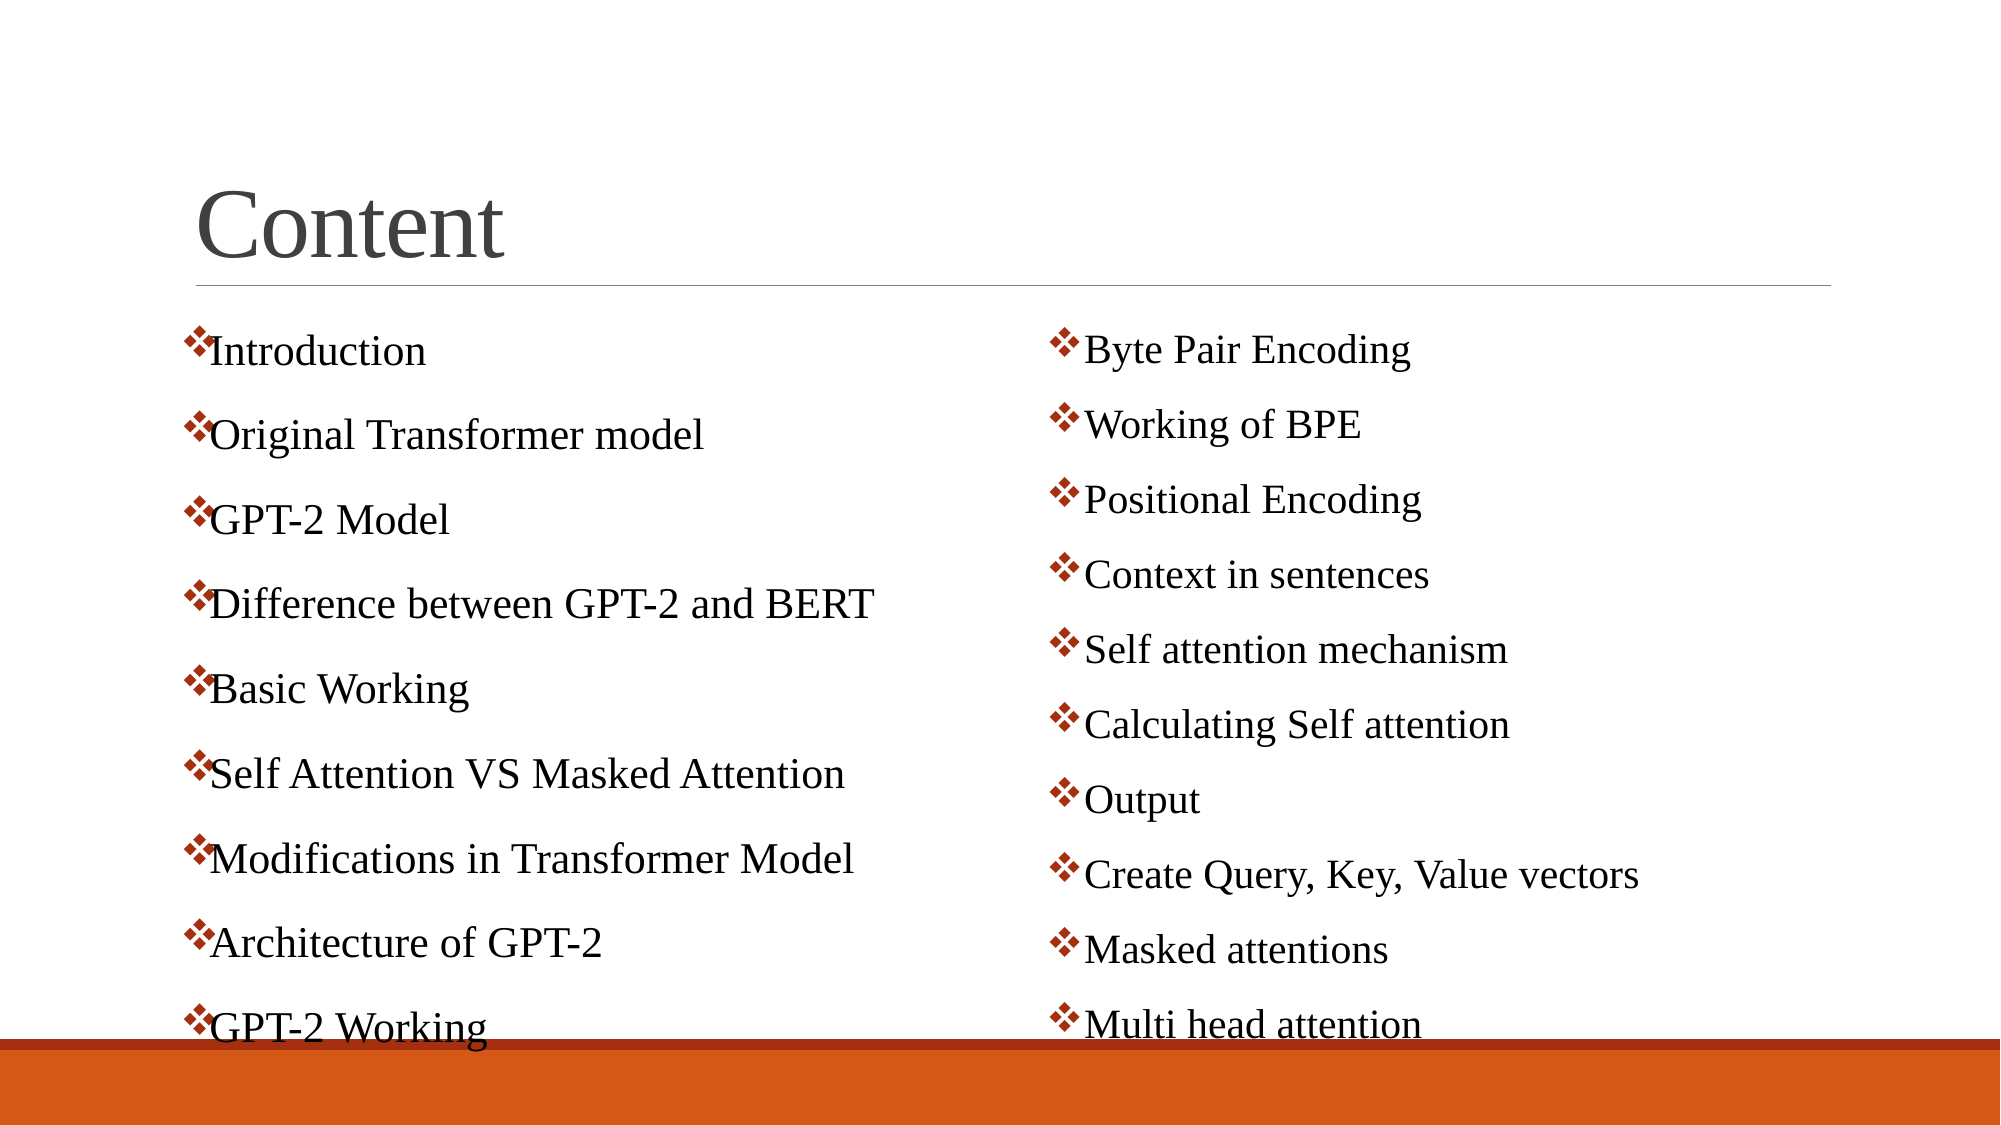

# Content
Byte Pair Encoding
Working of BPE
Positional Encoding
Context in sentences
Self attention mechanism
Calculating Self attention
Output
Create Query, Key, Value vectors
Masked attentions
Multi head attention

Introduction
Original Transformer model
GPT-2 Model
Difference between GPT-2 and BERT
Basic Working
Self Attention VS Masked Attention
Modifications in Transformer Model
Architecture of GPT-2
GPT-2 Working